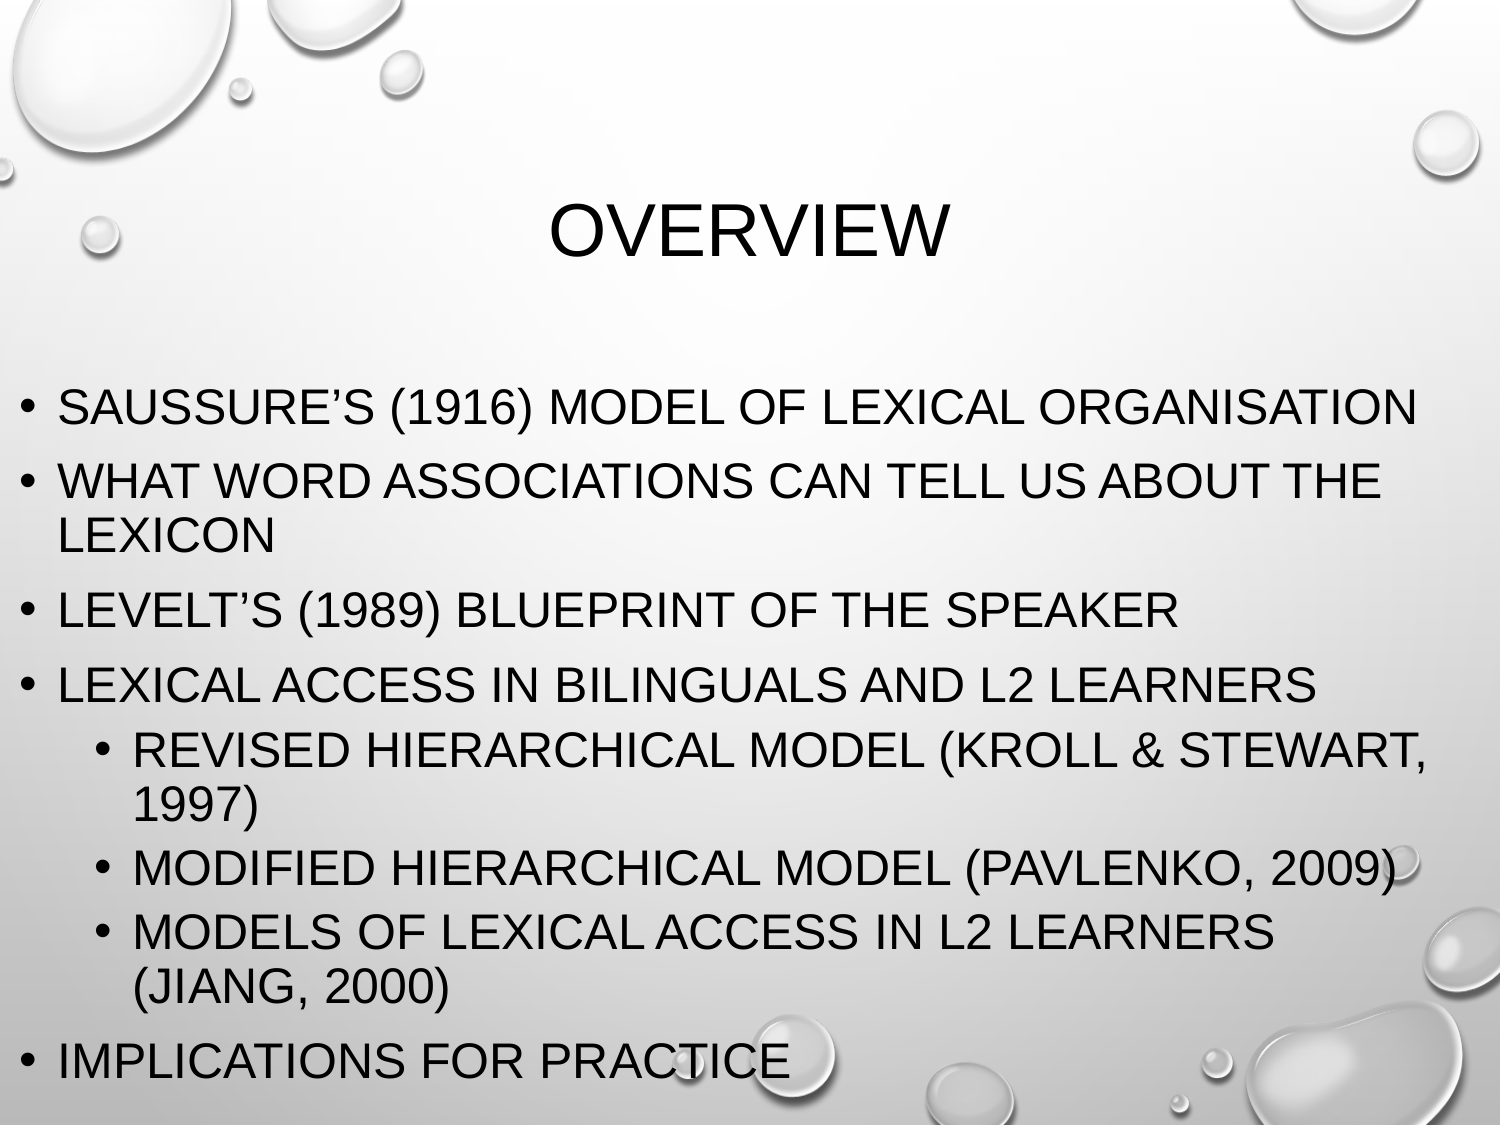

# Overview
Saussure’s (1916) model of lexical organisation
What word associations can tell us about the lexicon
Levelt’s (1989) blueprint of the speaker
Lexical access in bilinguals and L2 learners
Revised Hierarchical model (Kroll & Stewart, 1997)
Modified Hierarchical model (Pavlenko, 2009)
Models of lexical access in L2 learners (Jiang, 2000)
Implications for practice